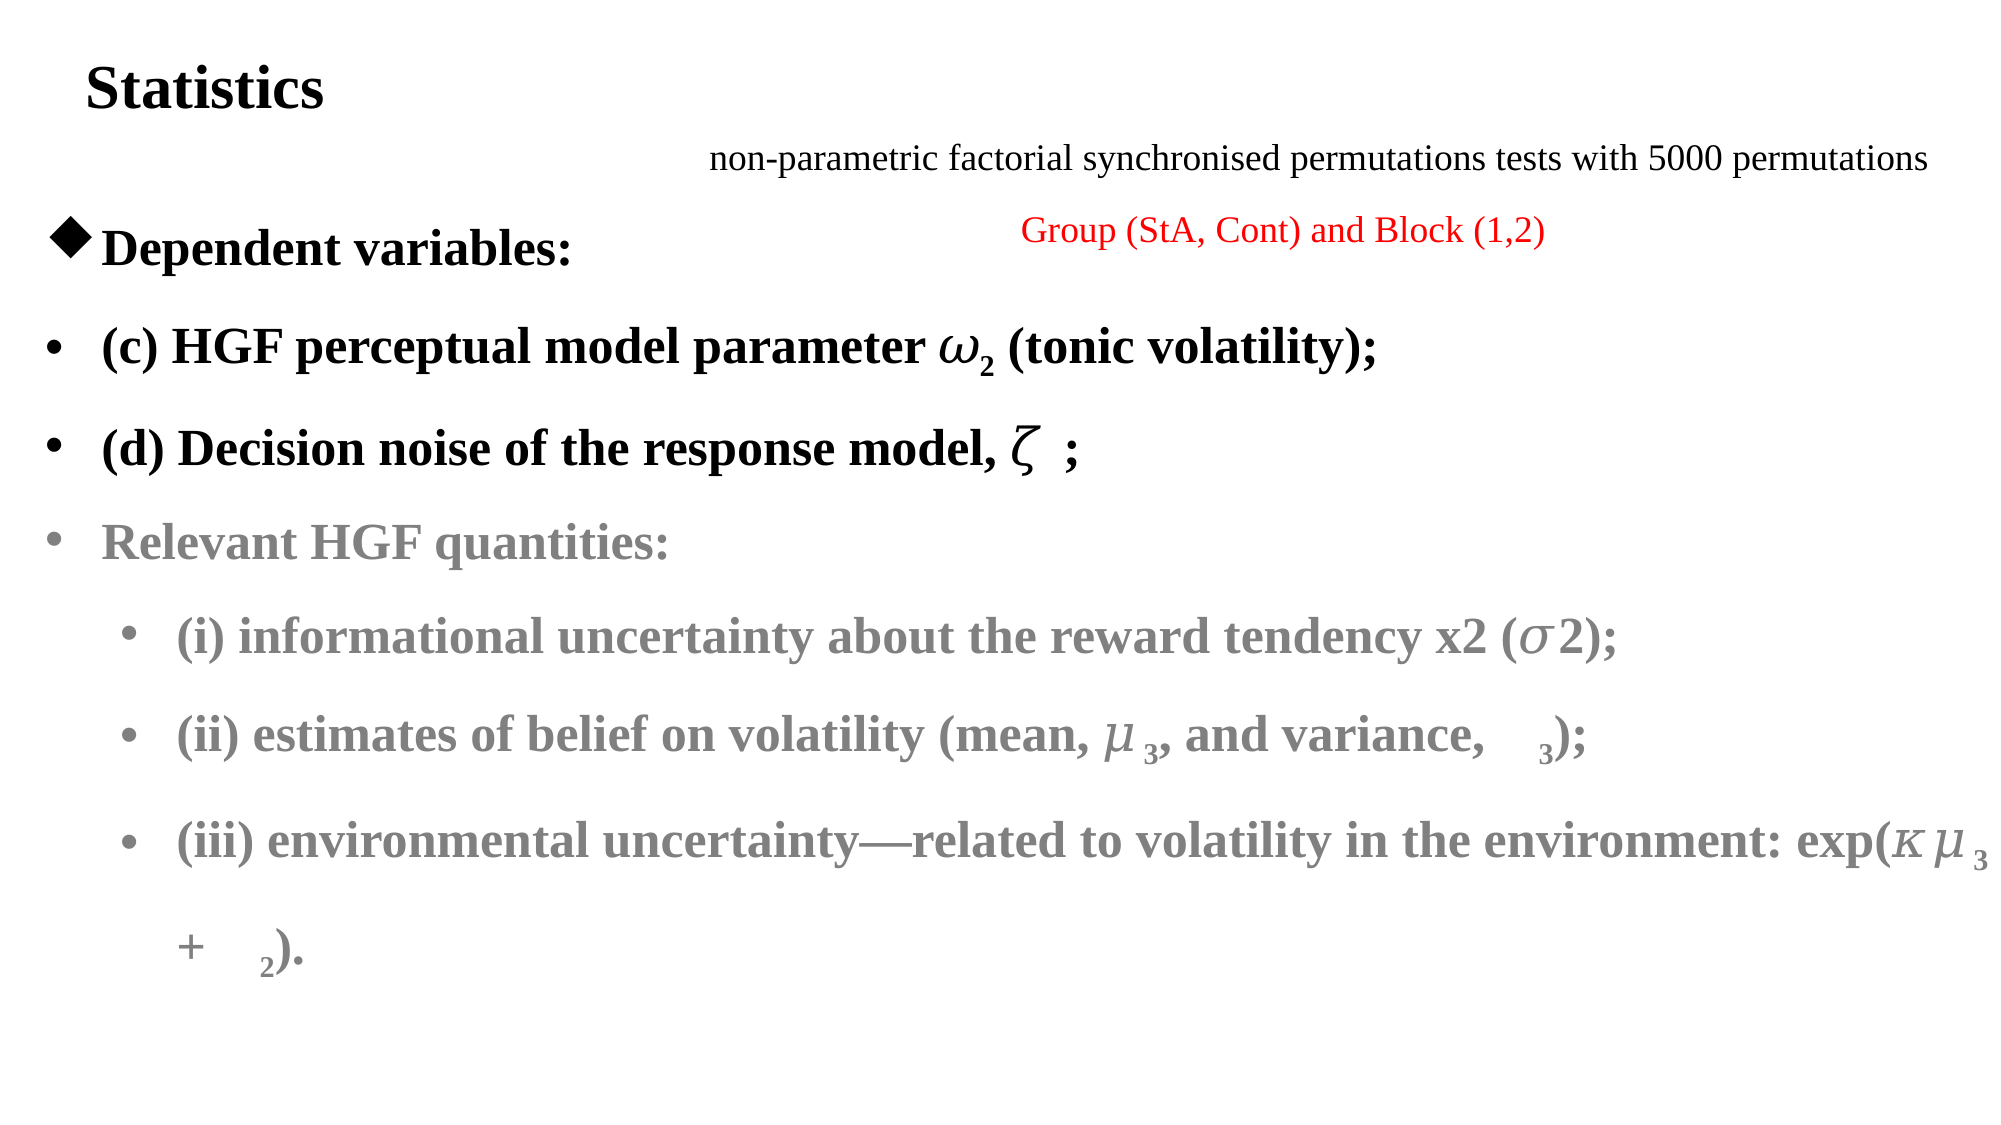

Statistics
non-parametric factorial synchronised permutations tests with 5000 permutations
Dependent variables:
(c) HGF perceptual model parameter 𝜔2 (tonic volatility);
(d) Decision noise of the response model, 𝜁 ;
Relevant HGF quantities:
(i) informational uncertainty about the reward tendency x2 (𝜎2);
(ii) estimates of belief on volatility (mean, 𝜇3, and variance, 𝜎3);
(iii) environmental uncertainty—related to volatility in the environment: exp(𝜅𝜇3 + 𝜔2).

Group (StA, Cont) and Block (1,2)